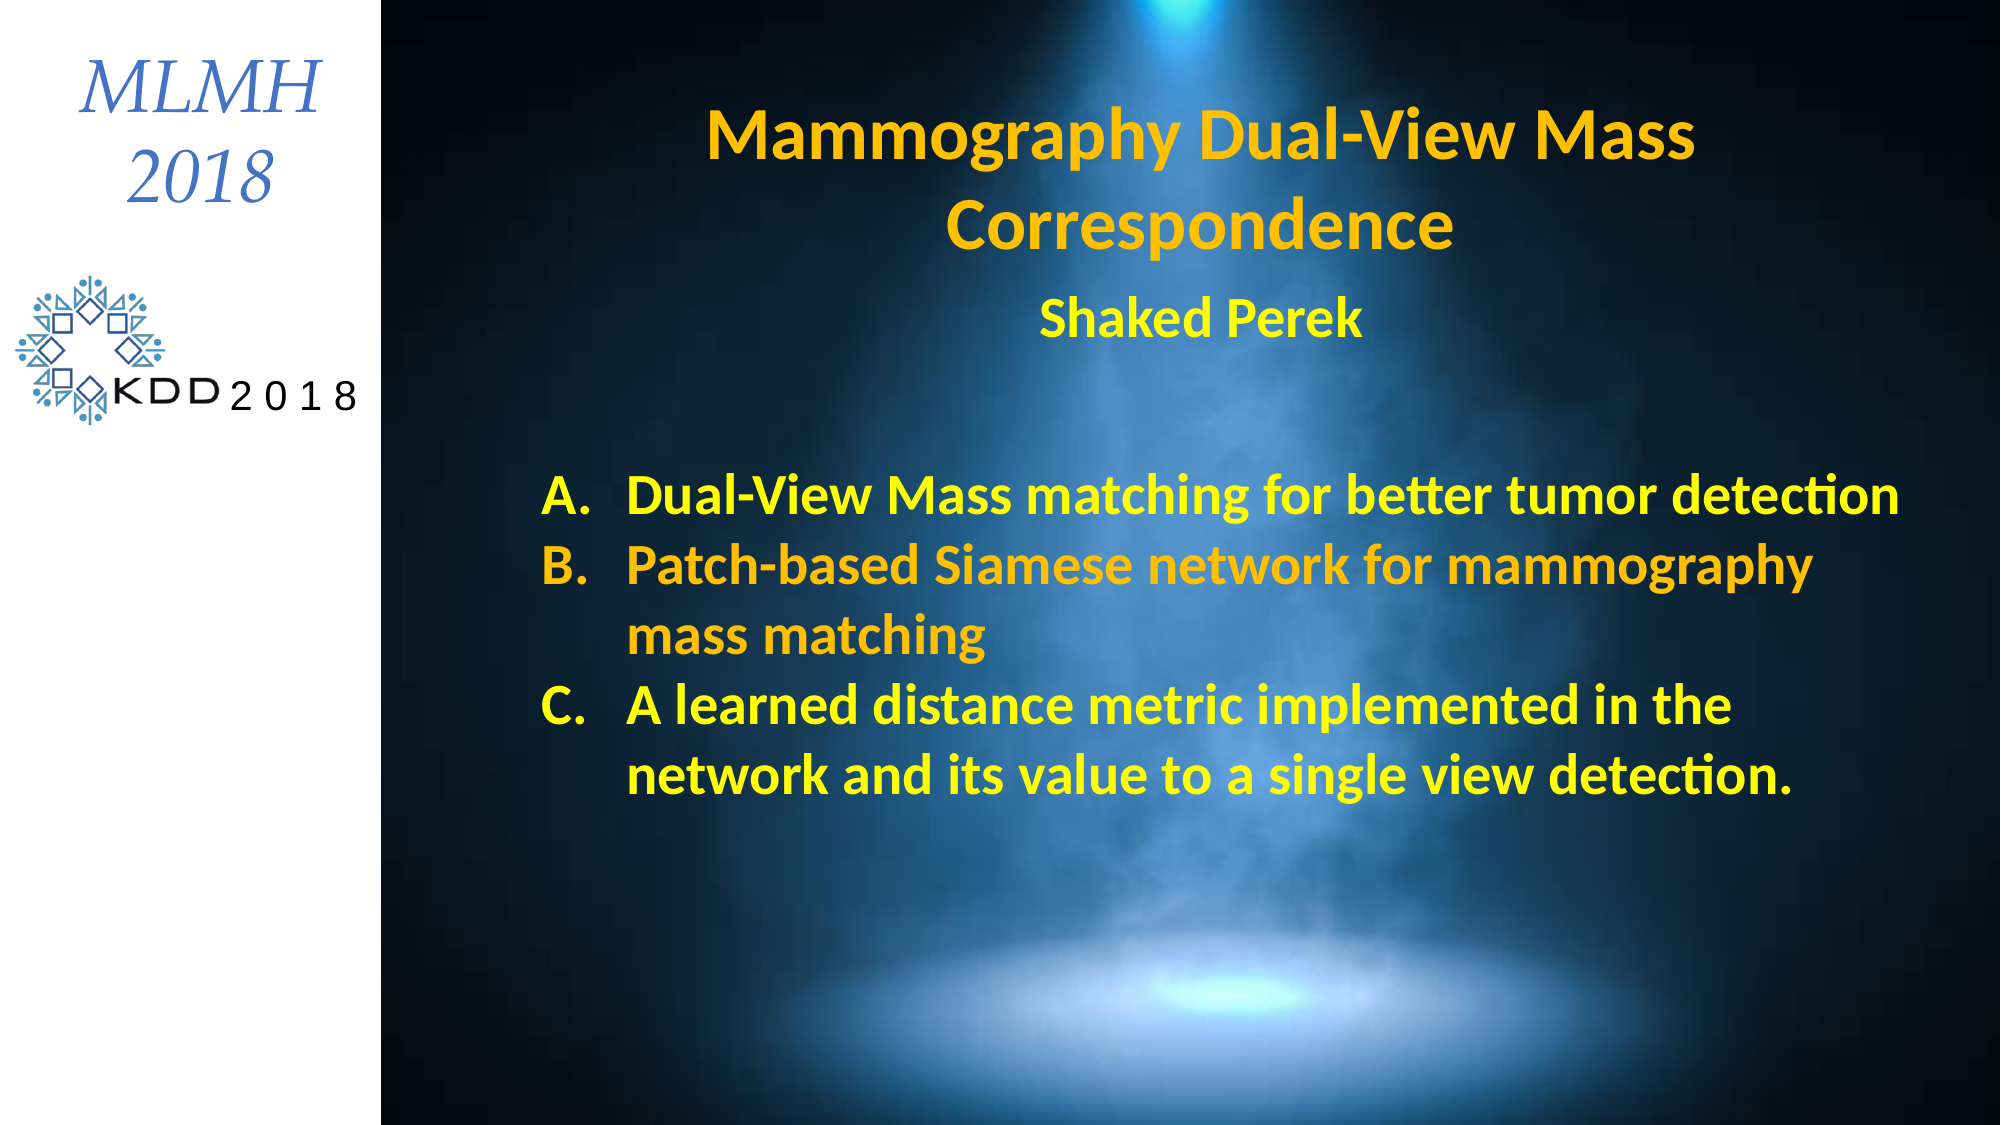

MLMH
2018
Mammography Dual-View Mass Correspondence
Shaked Perek
Dual-View Mass matching for better tumor detection
Patch-based Siamese network for mammography mass matching
A learned distance metric implemented in the network and its value to a single view detection.